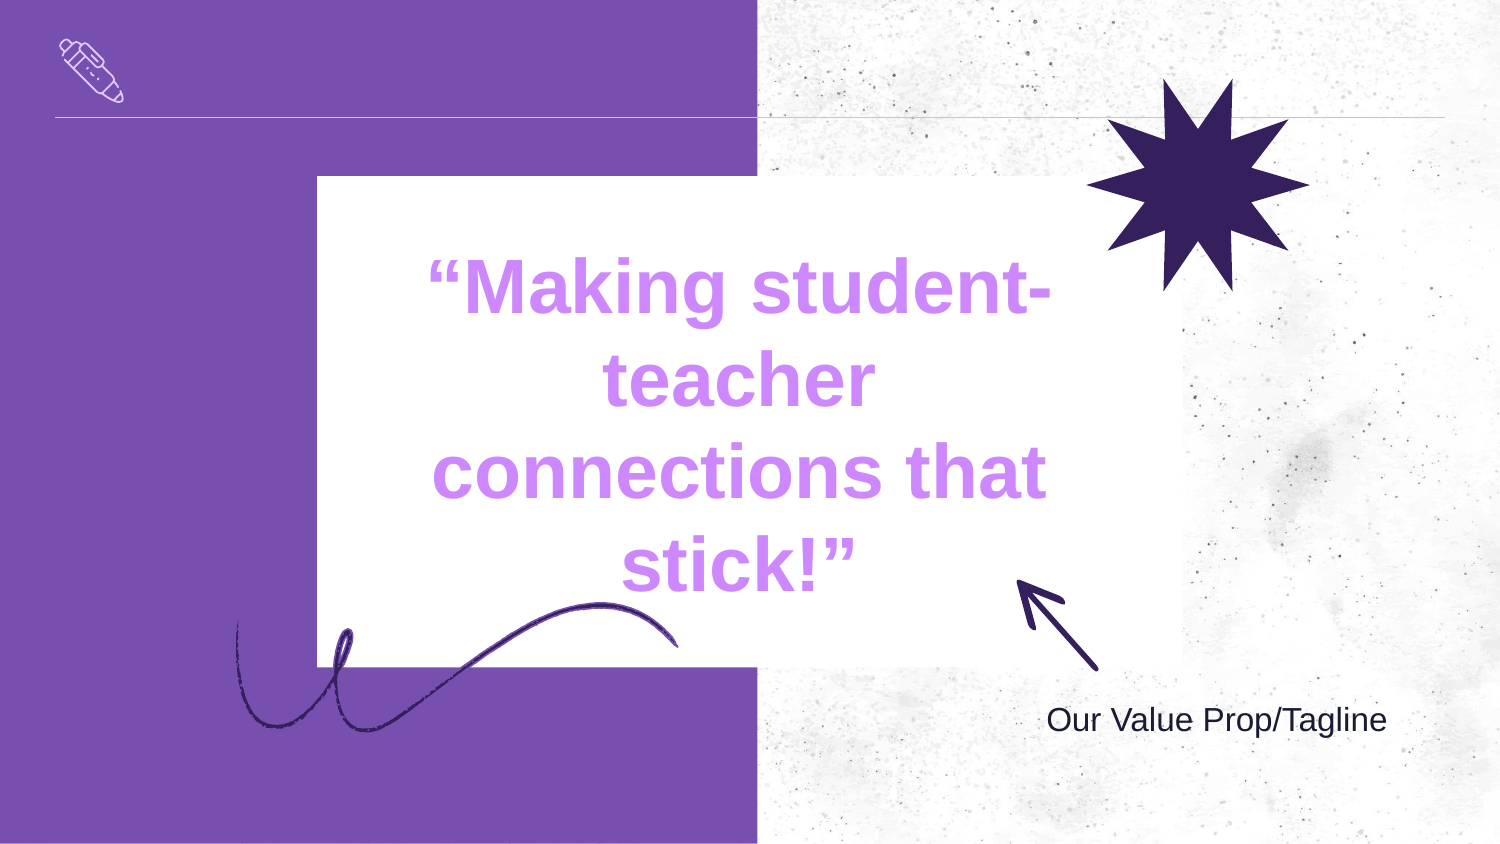

# “Making student-teacher connections that stick!”

Our Value Prop/Tagline